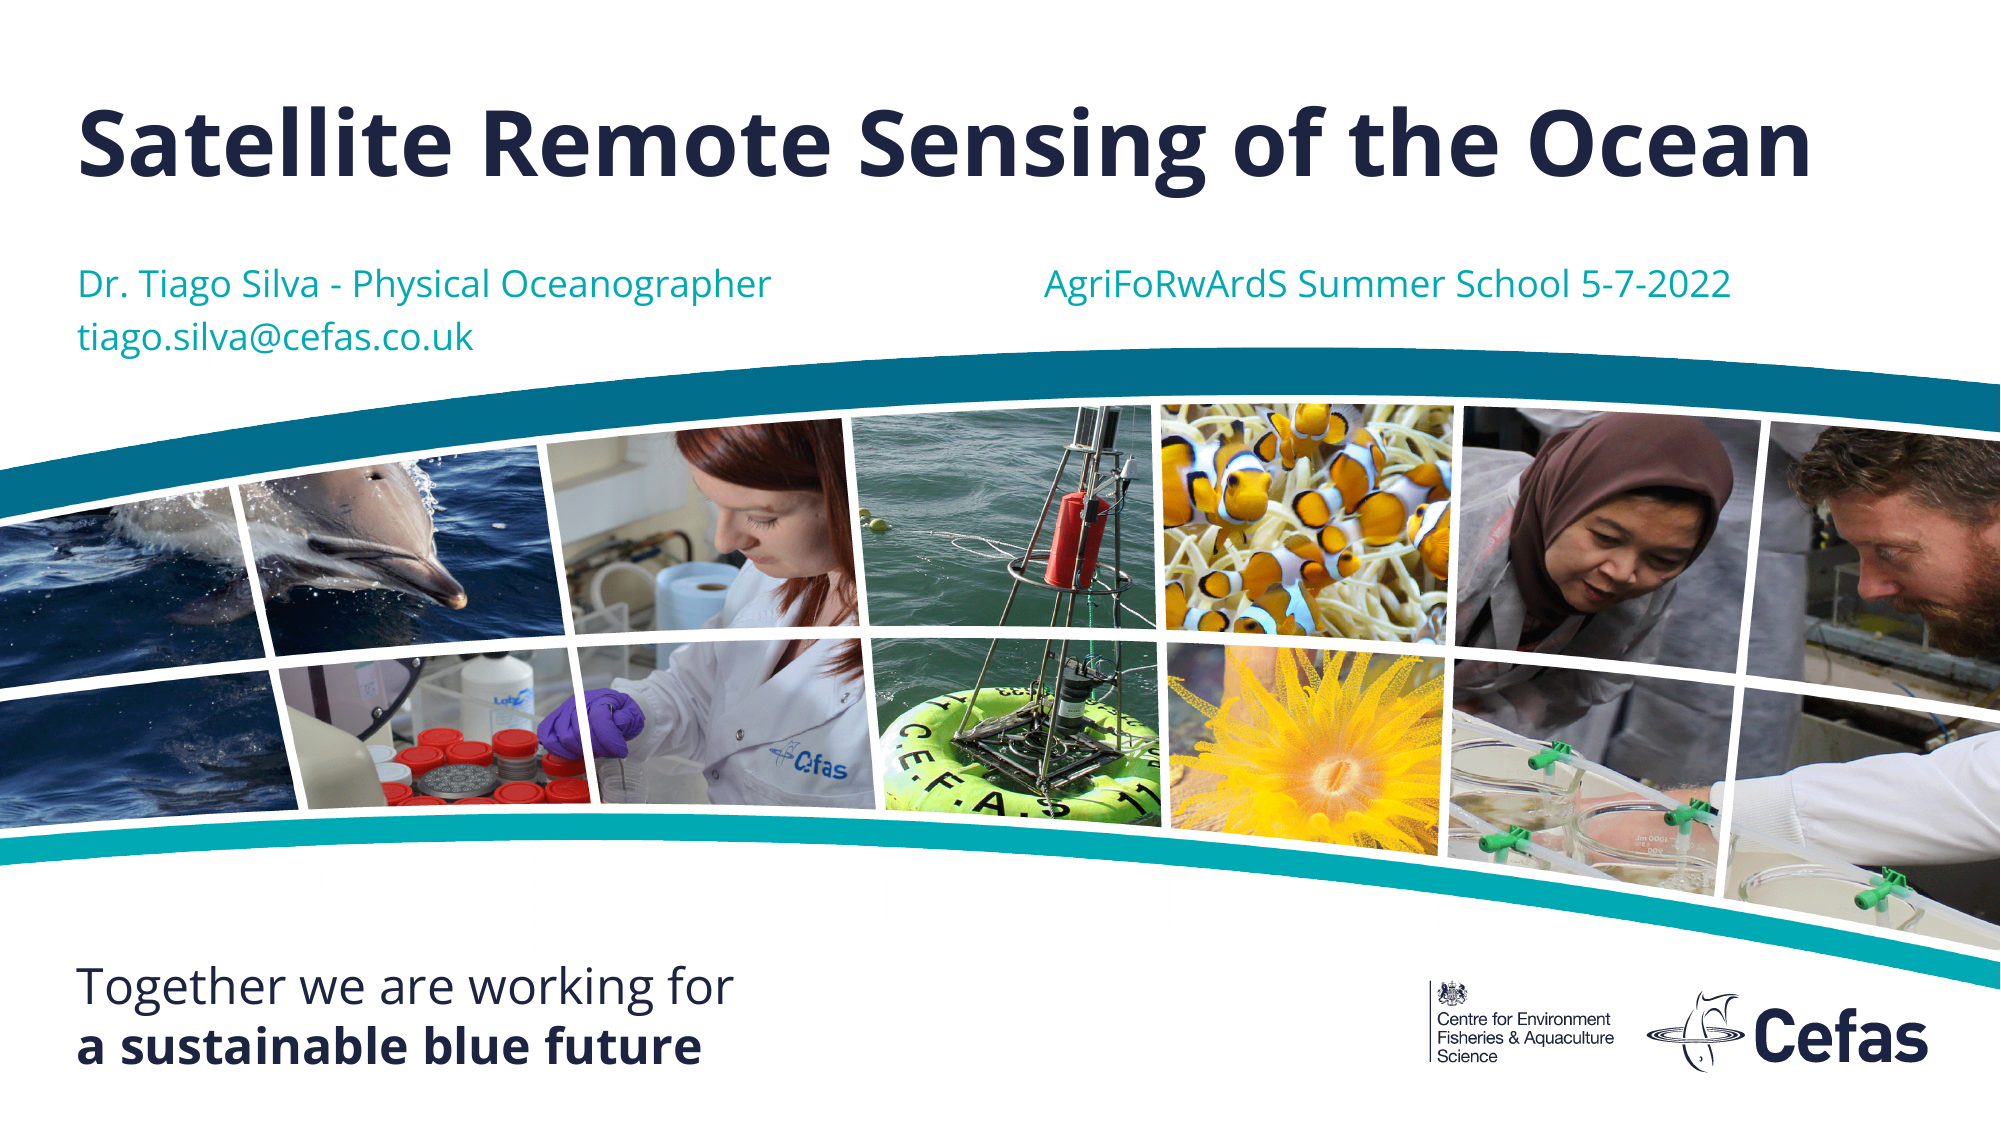

Satellite Remote Sensing of the Ocean
Dr. Tiago Silva - Physical Oceanographer                            AgriFoRwArdS Summer School 5-7-2022
tiago.silva@cefas.co.uk